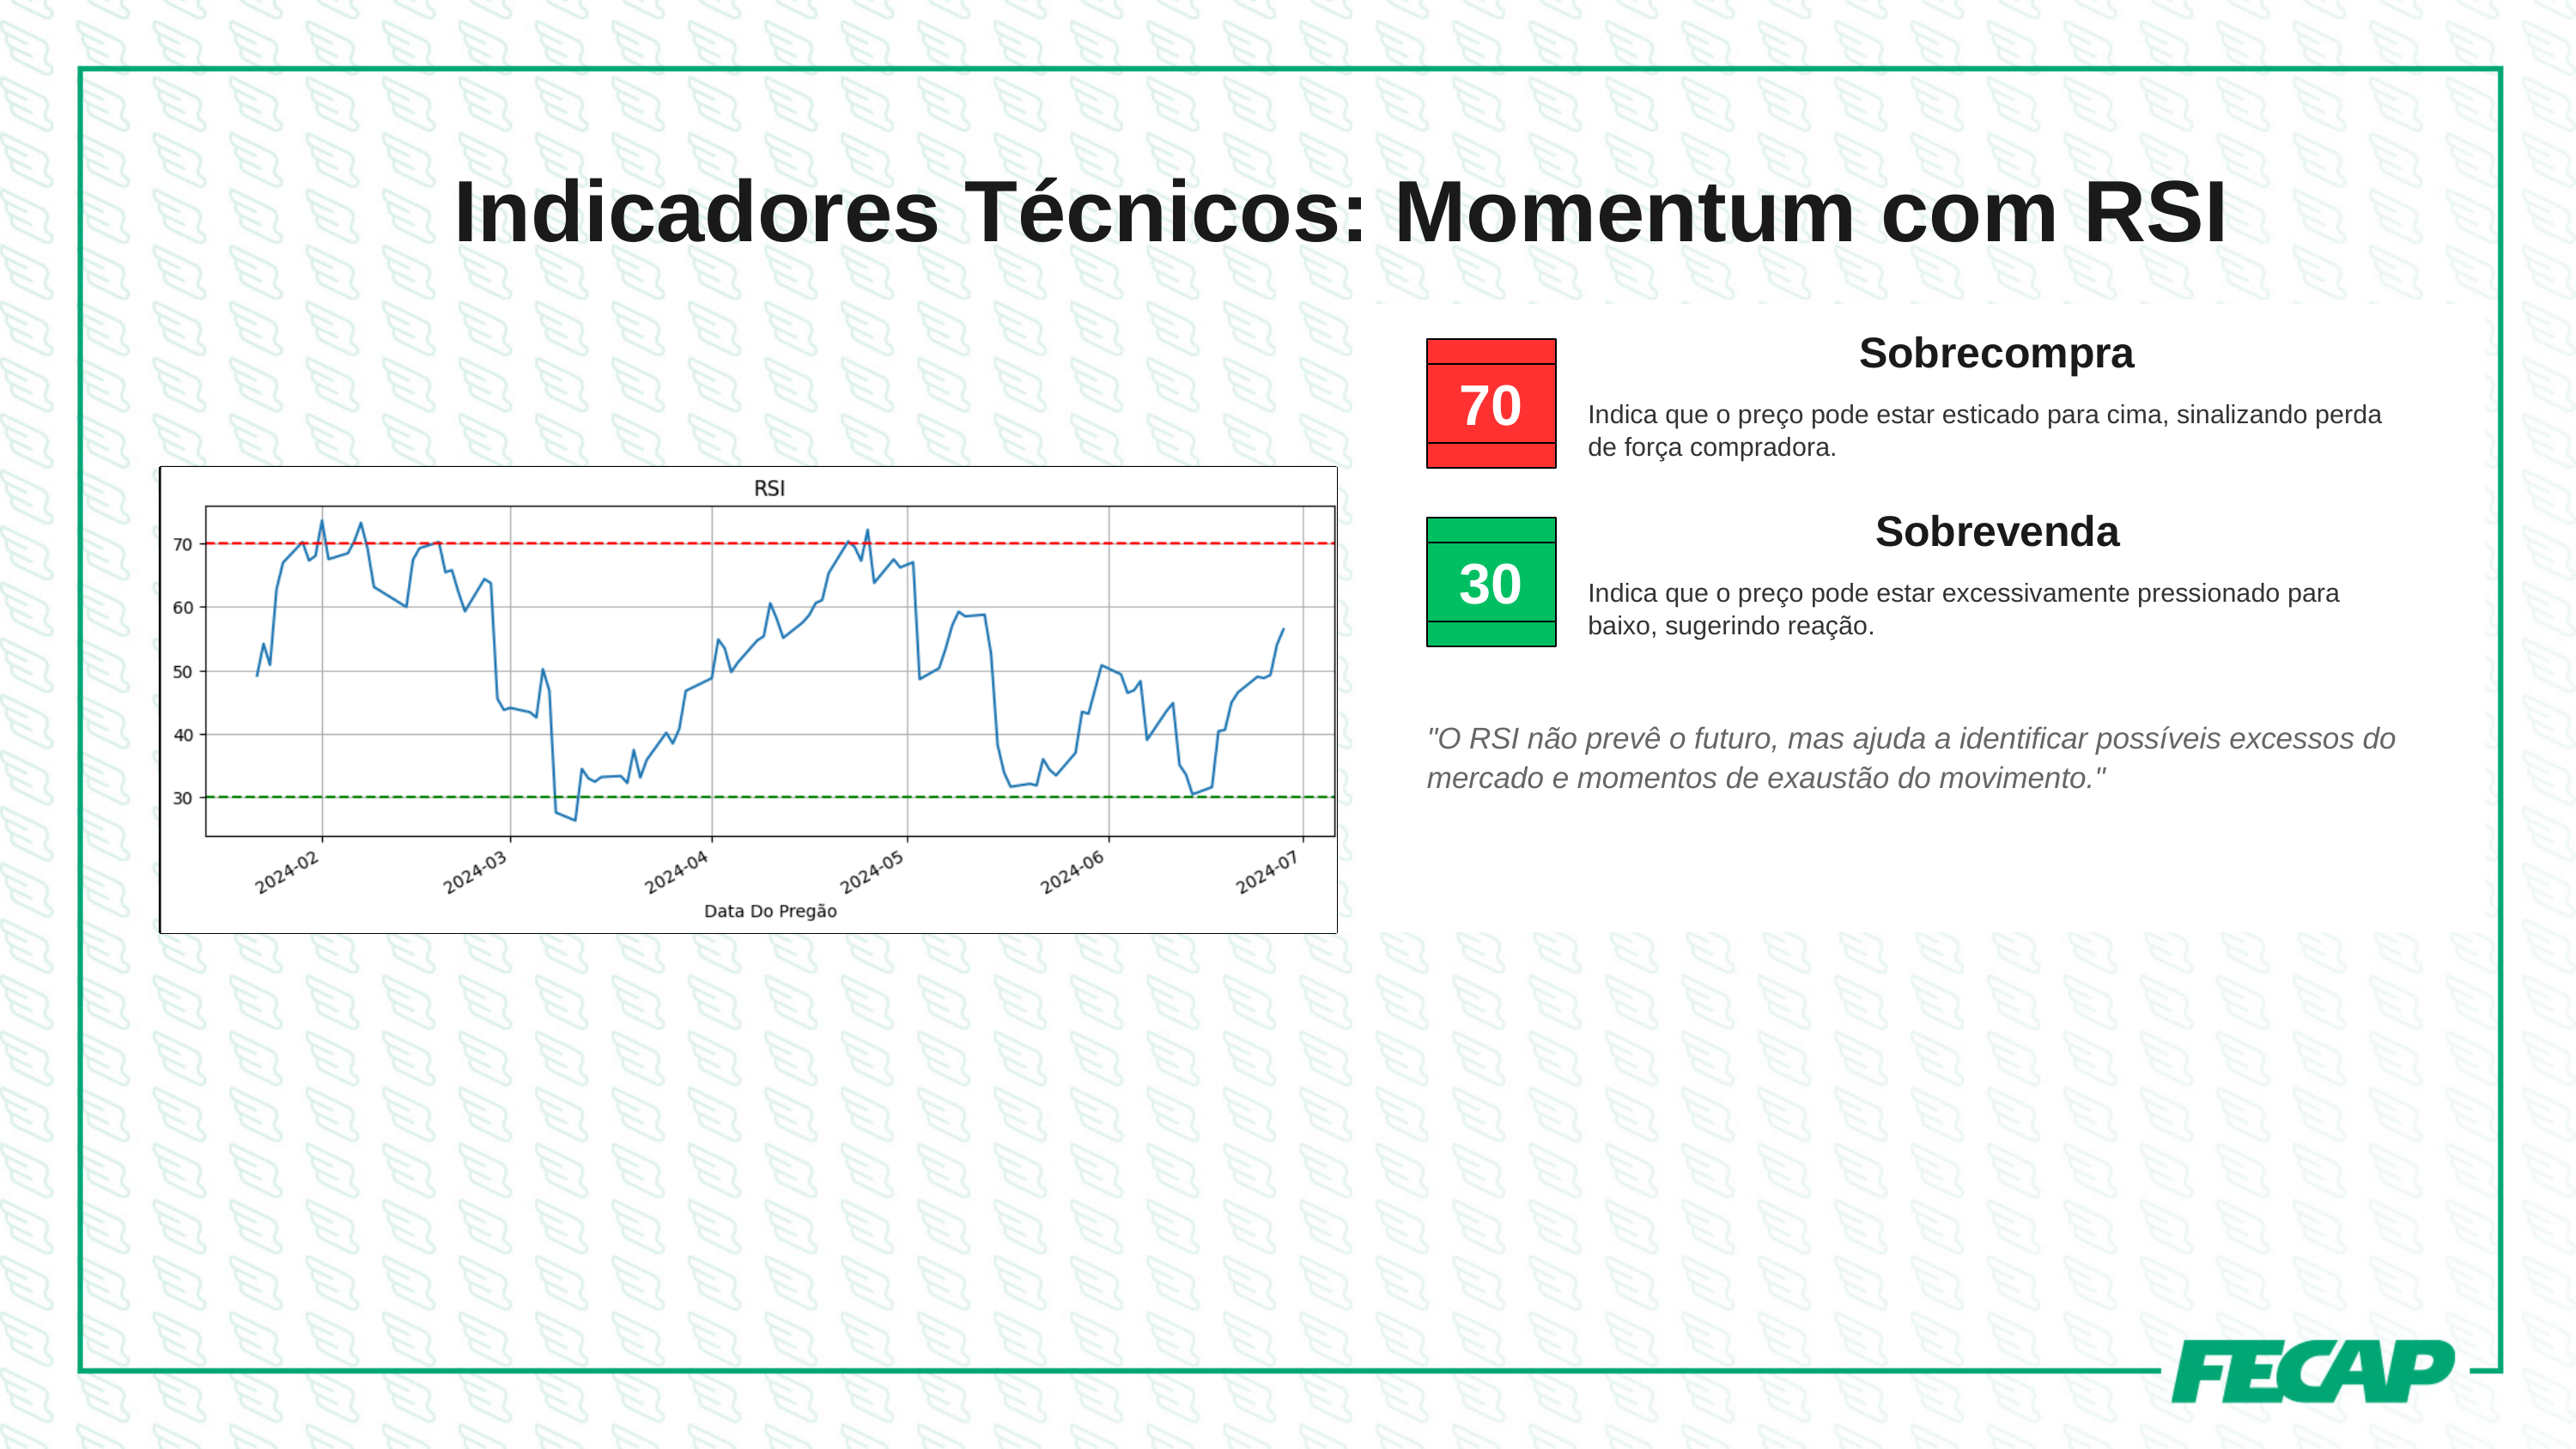

Indicadores Técnicos: Momentum com RSI

Sobrecompra

70
Indica que o preço pode estar esticado para cima, sinalizando perda de força compradora.

Sobrevenda

30
Indica que o preço pode estar excessivamente pressionado para baixo, sugerindo reação.
"O RSI não prevê o futuro, mas ajuda a identificar possíveis excessos do mercado e momentos de exaustão do movimento."